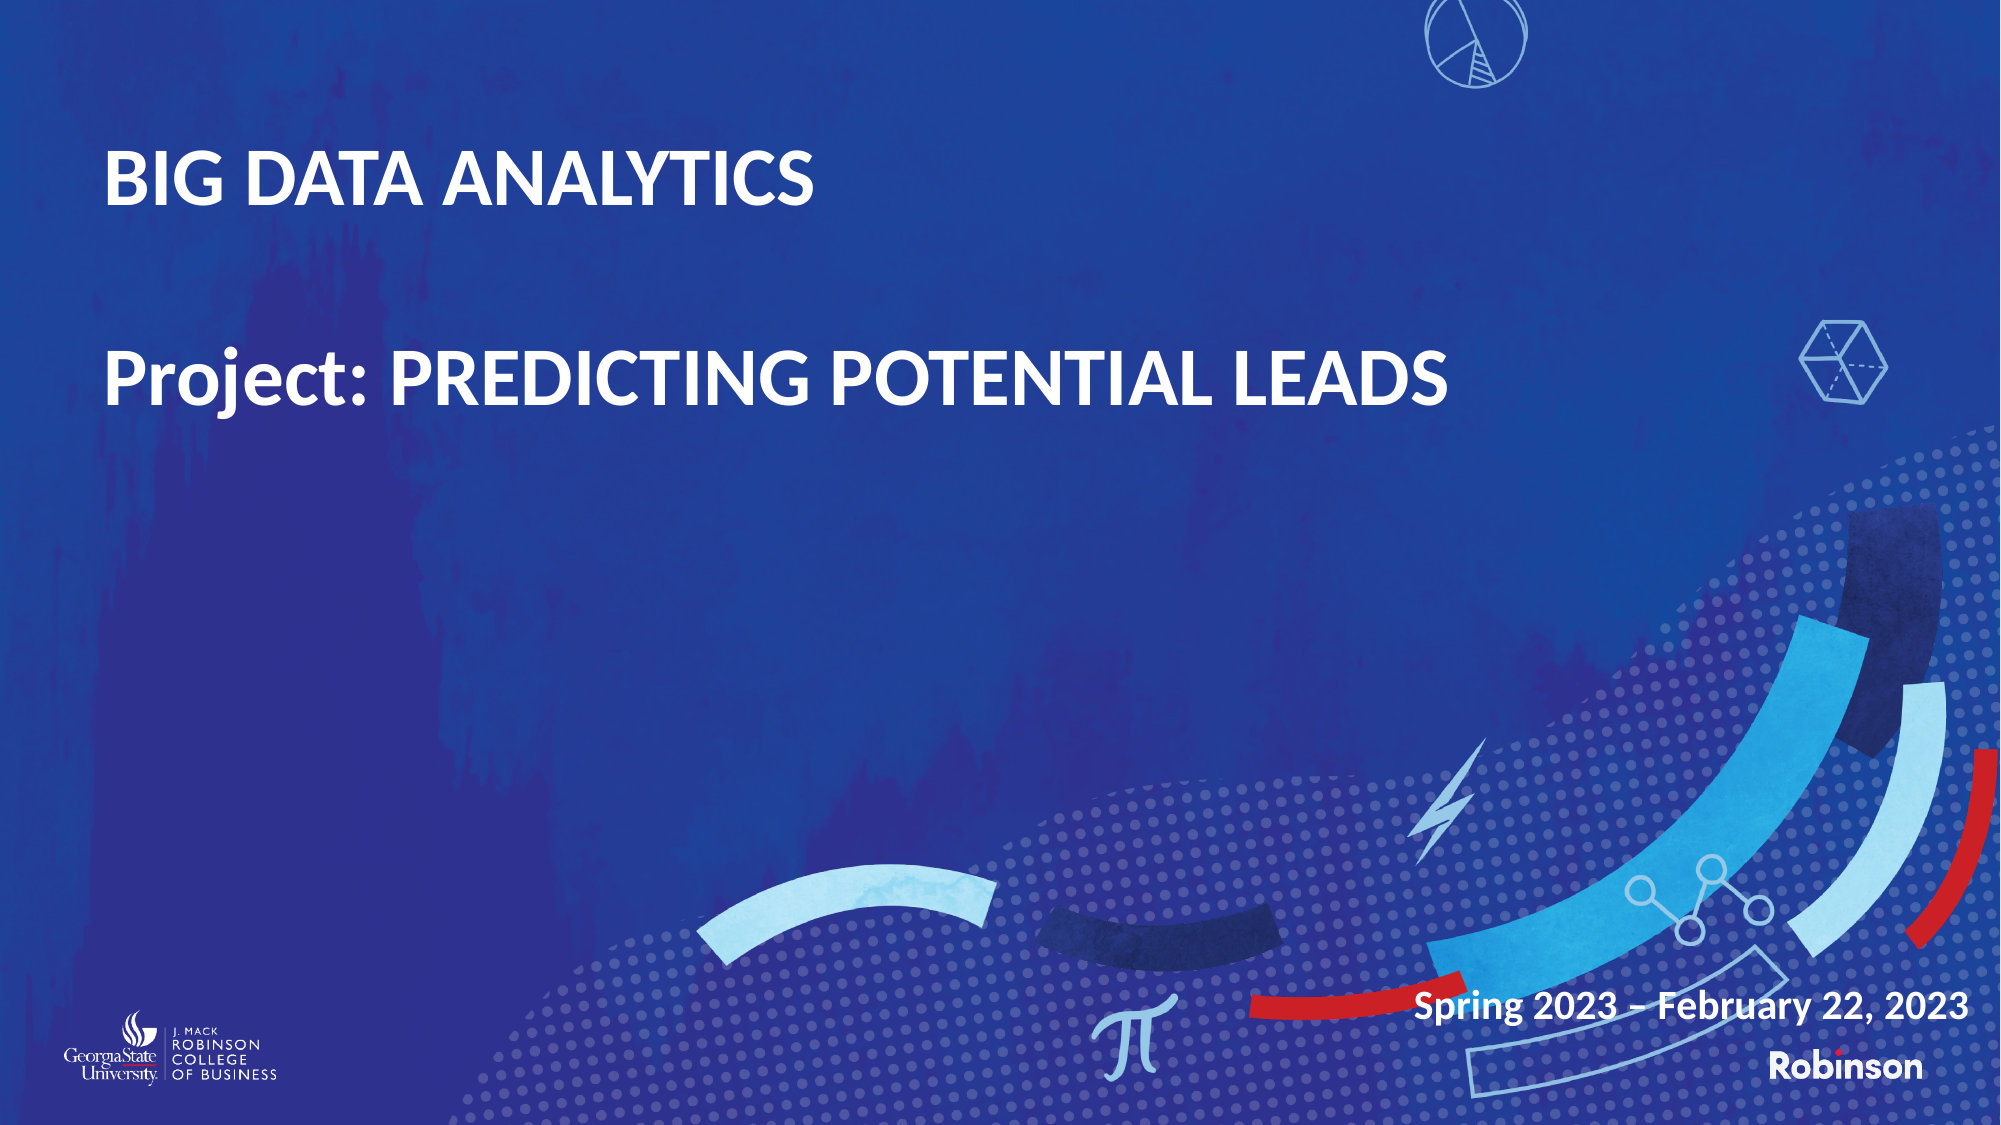

BIG DATA ANALYTICS

Project: PREDICTING POTENTIAL LEADS

Spring 2023 – February 22, 2023